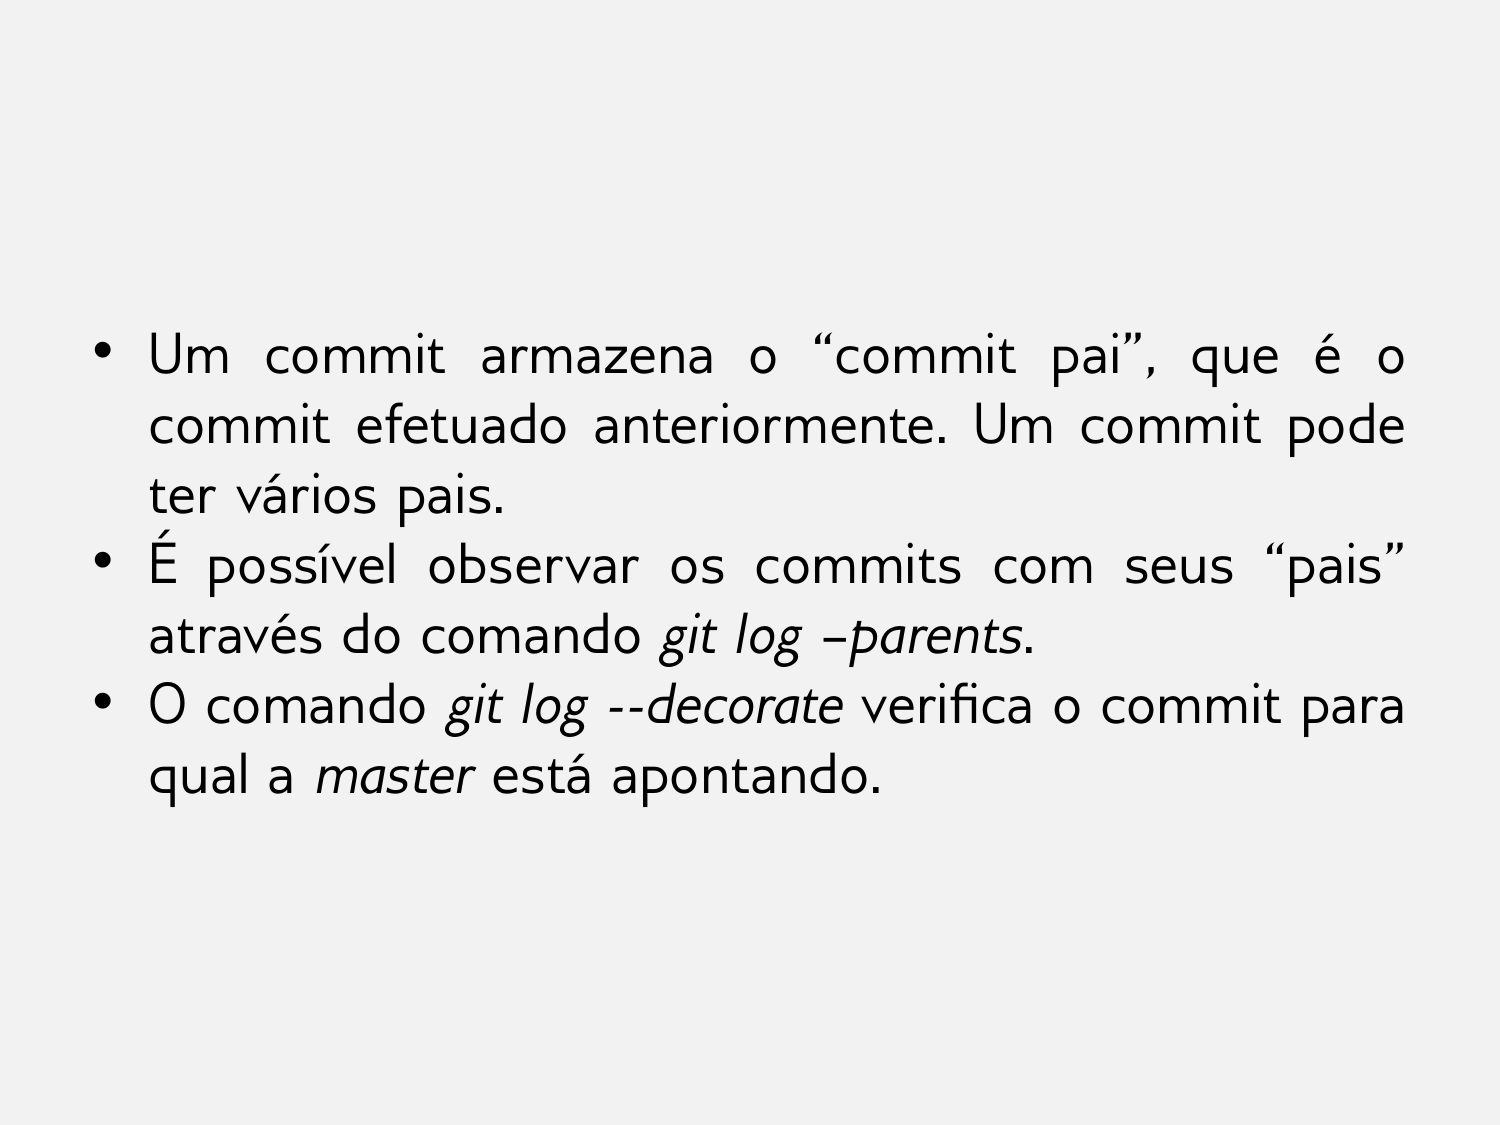

Um commit armazena o “commit pai”, que é o commit efetuado anteriormente. Um commit pode ter vários pais.
É possível observar os commits com seus “pais” através do comando git log –parents.
O comando git log --decorate verifica o commit para qual a master está apontando.